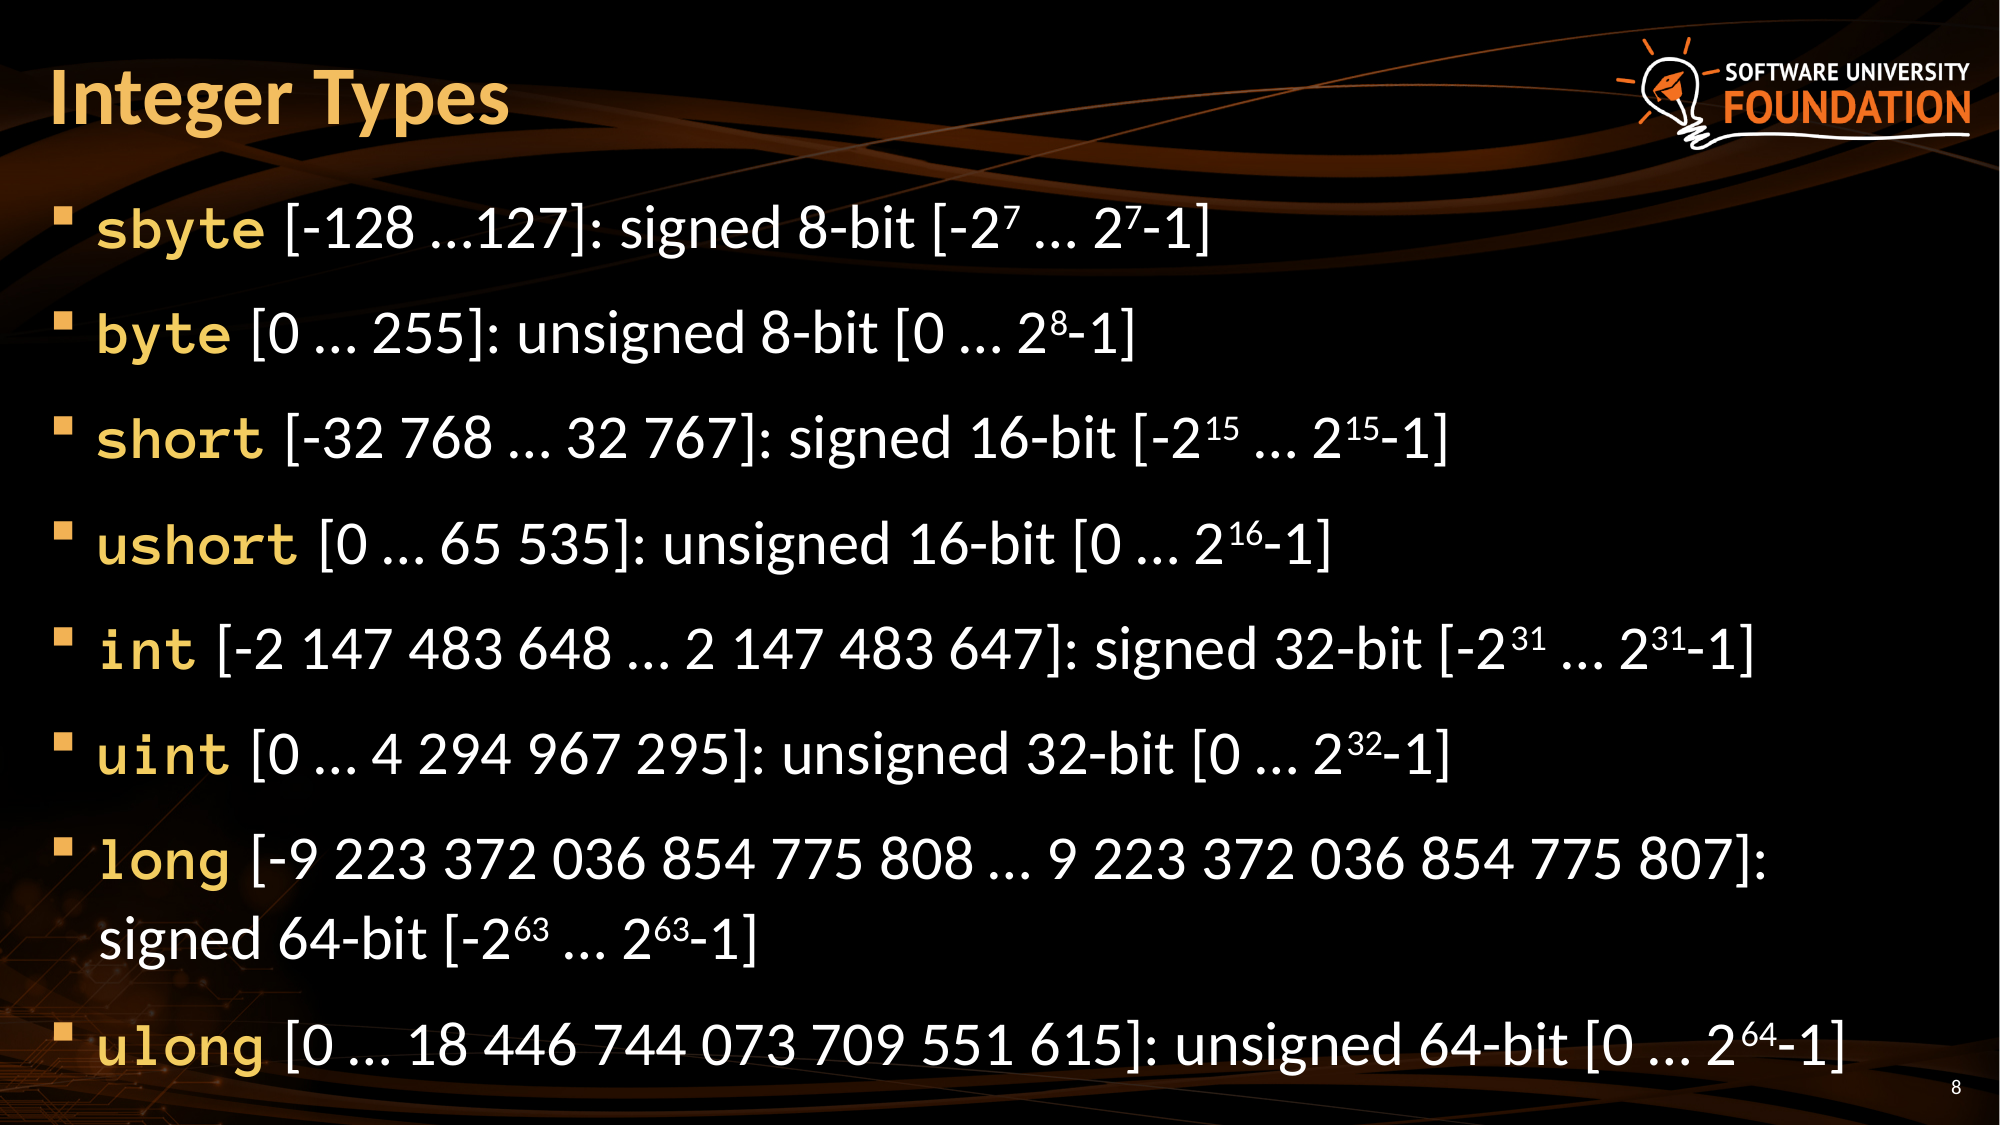

# Integer Types
sbyte [-128 …127]: signed 8-bit [-27 … 27-1]
byte [0 … 255]: unsigned 8-bit [0 … 28-1]
short [-32 768 … 32 767]: signed 16-bit [-215 … 215-1]
ushort [0 … 65 535]: unsigned 16-bit [0 … 216-1]
int [-2 147 483 648 … 2 147 483 647]: signed 32-bit [-231 … 231-1]
uint [0 … 4 294 967 295]: unsigned 32-bit [0 … 232-1]
long [-9 223 372 036 854 775 808 … 9 223 372 036 854 775 807]: signed 64-bit [-263 … 263-1]
ulong [0 … 18 446 744 073 709 551 615]: unsigned 64-bit [0 … 264-1]
byte
sbyte
short
uint
int
ushort
long
ulong
8